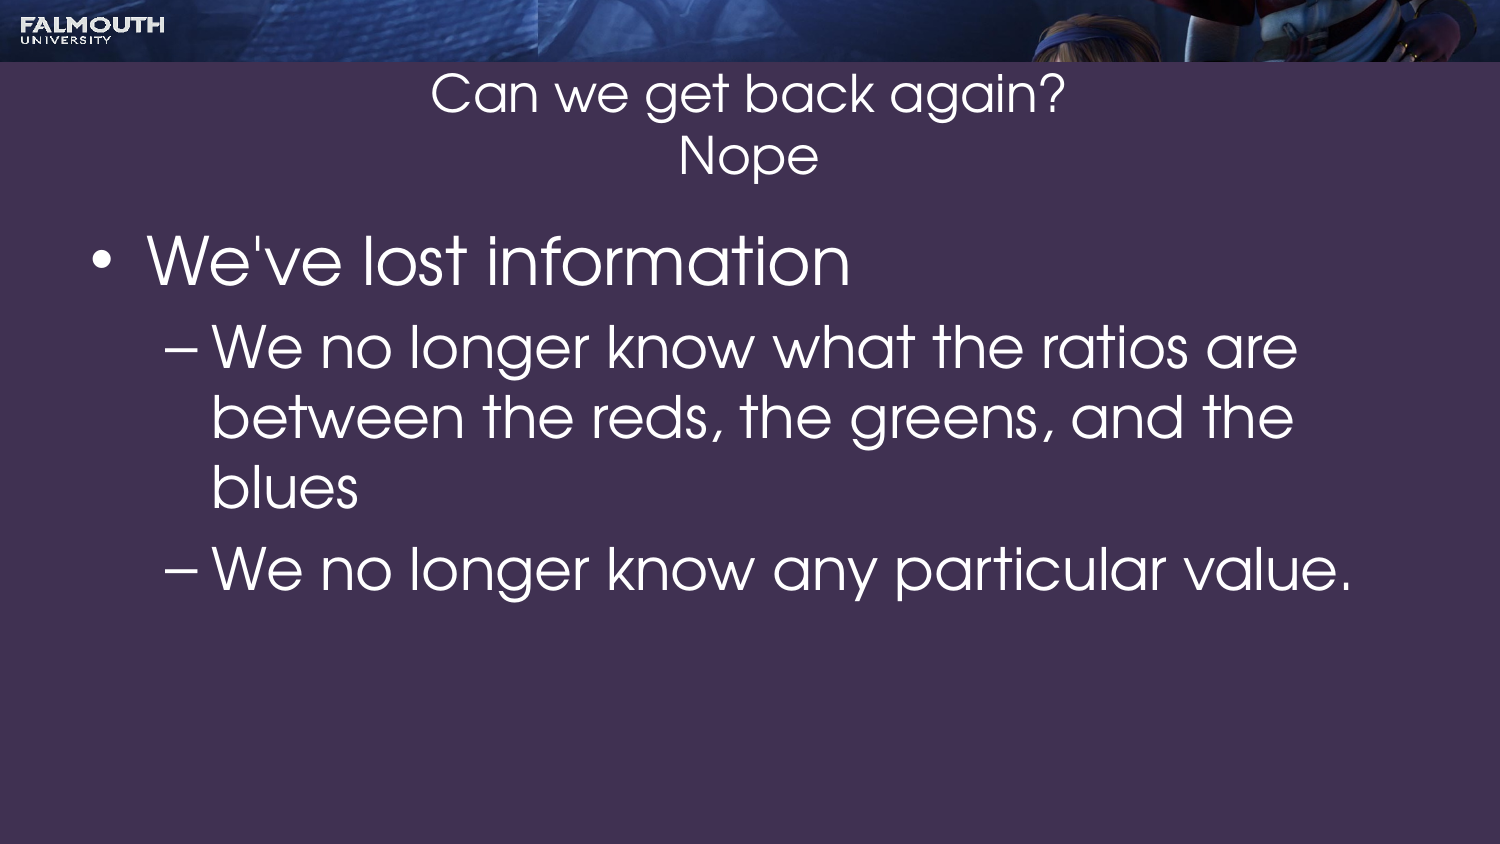

# Can we get back again? Nope
We've lost information
We no longer know what the ratios are between the reds, the greens, and the blues
We no longer know any particular value.